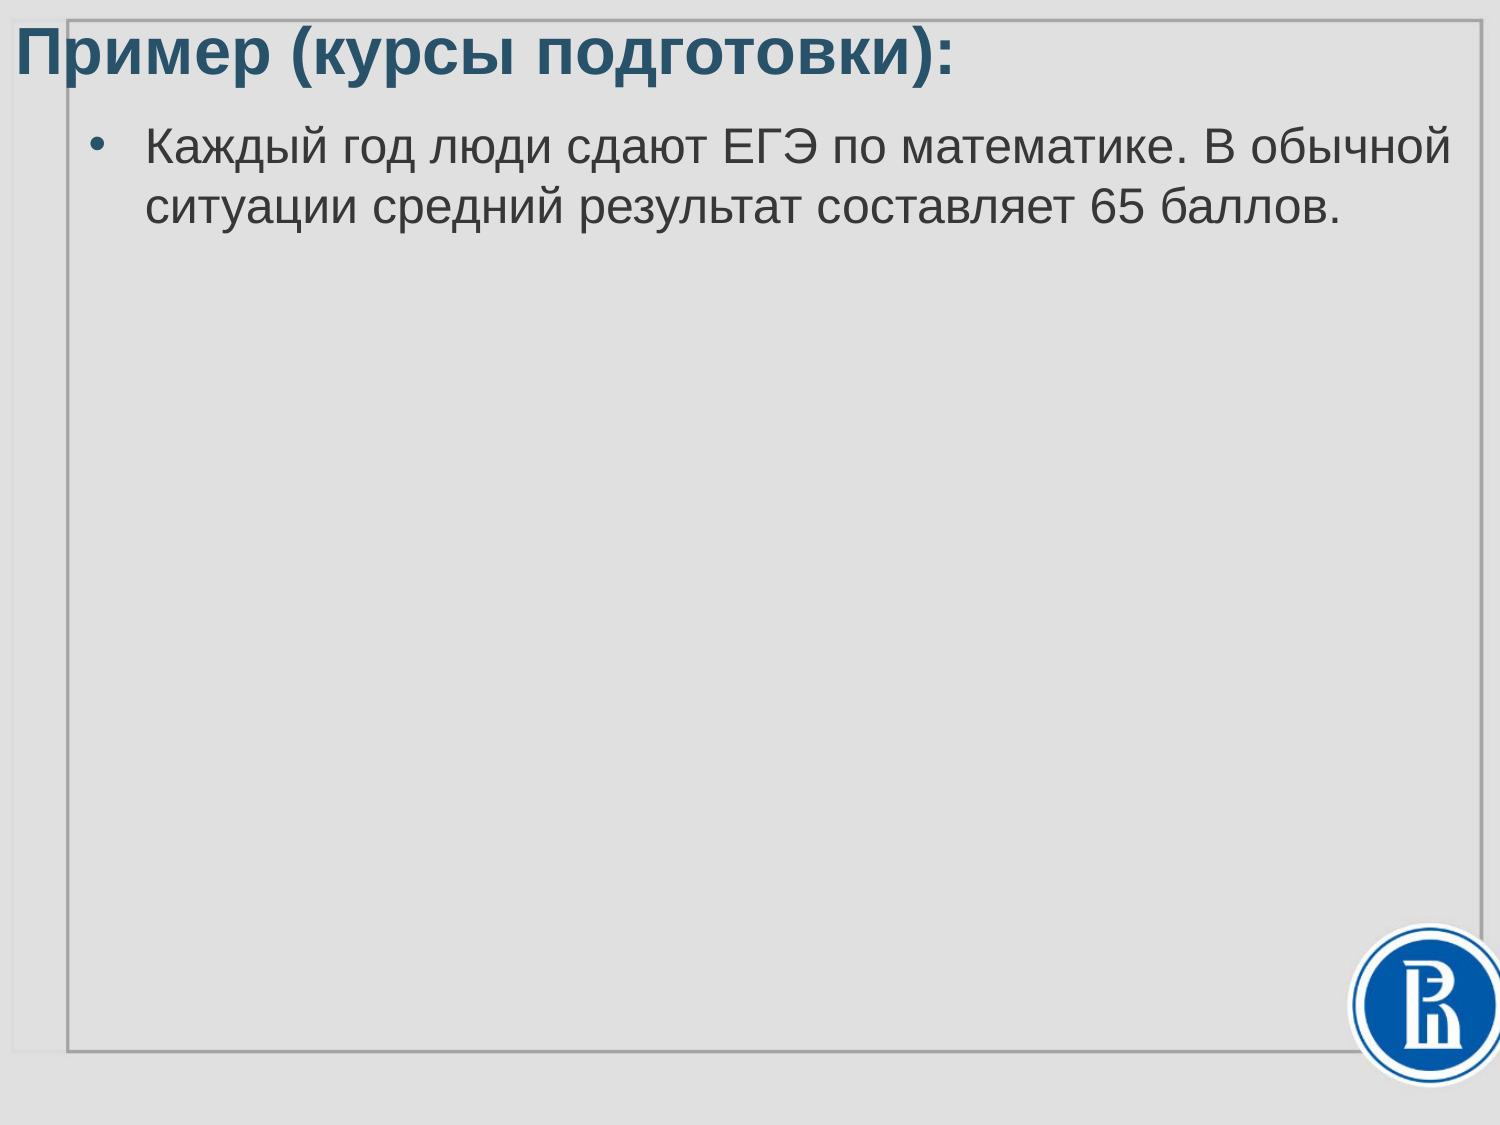

# Пример (курсы подготовки):
Каждый год люди сдают ЕГЭ по математике. В обычной ситуации средний результат составляет 65 баллов.